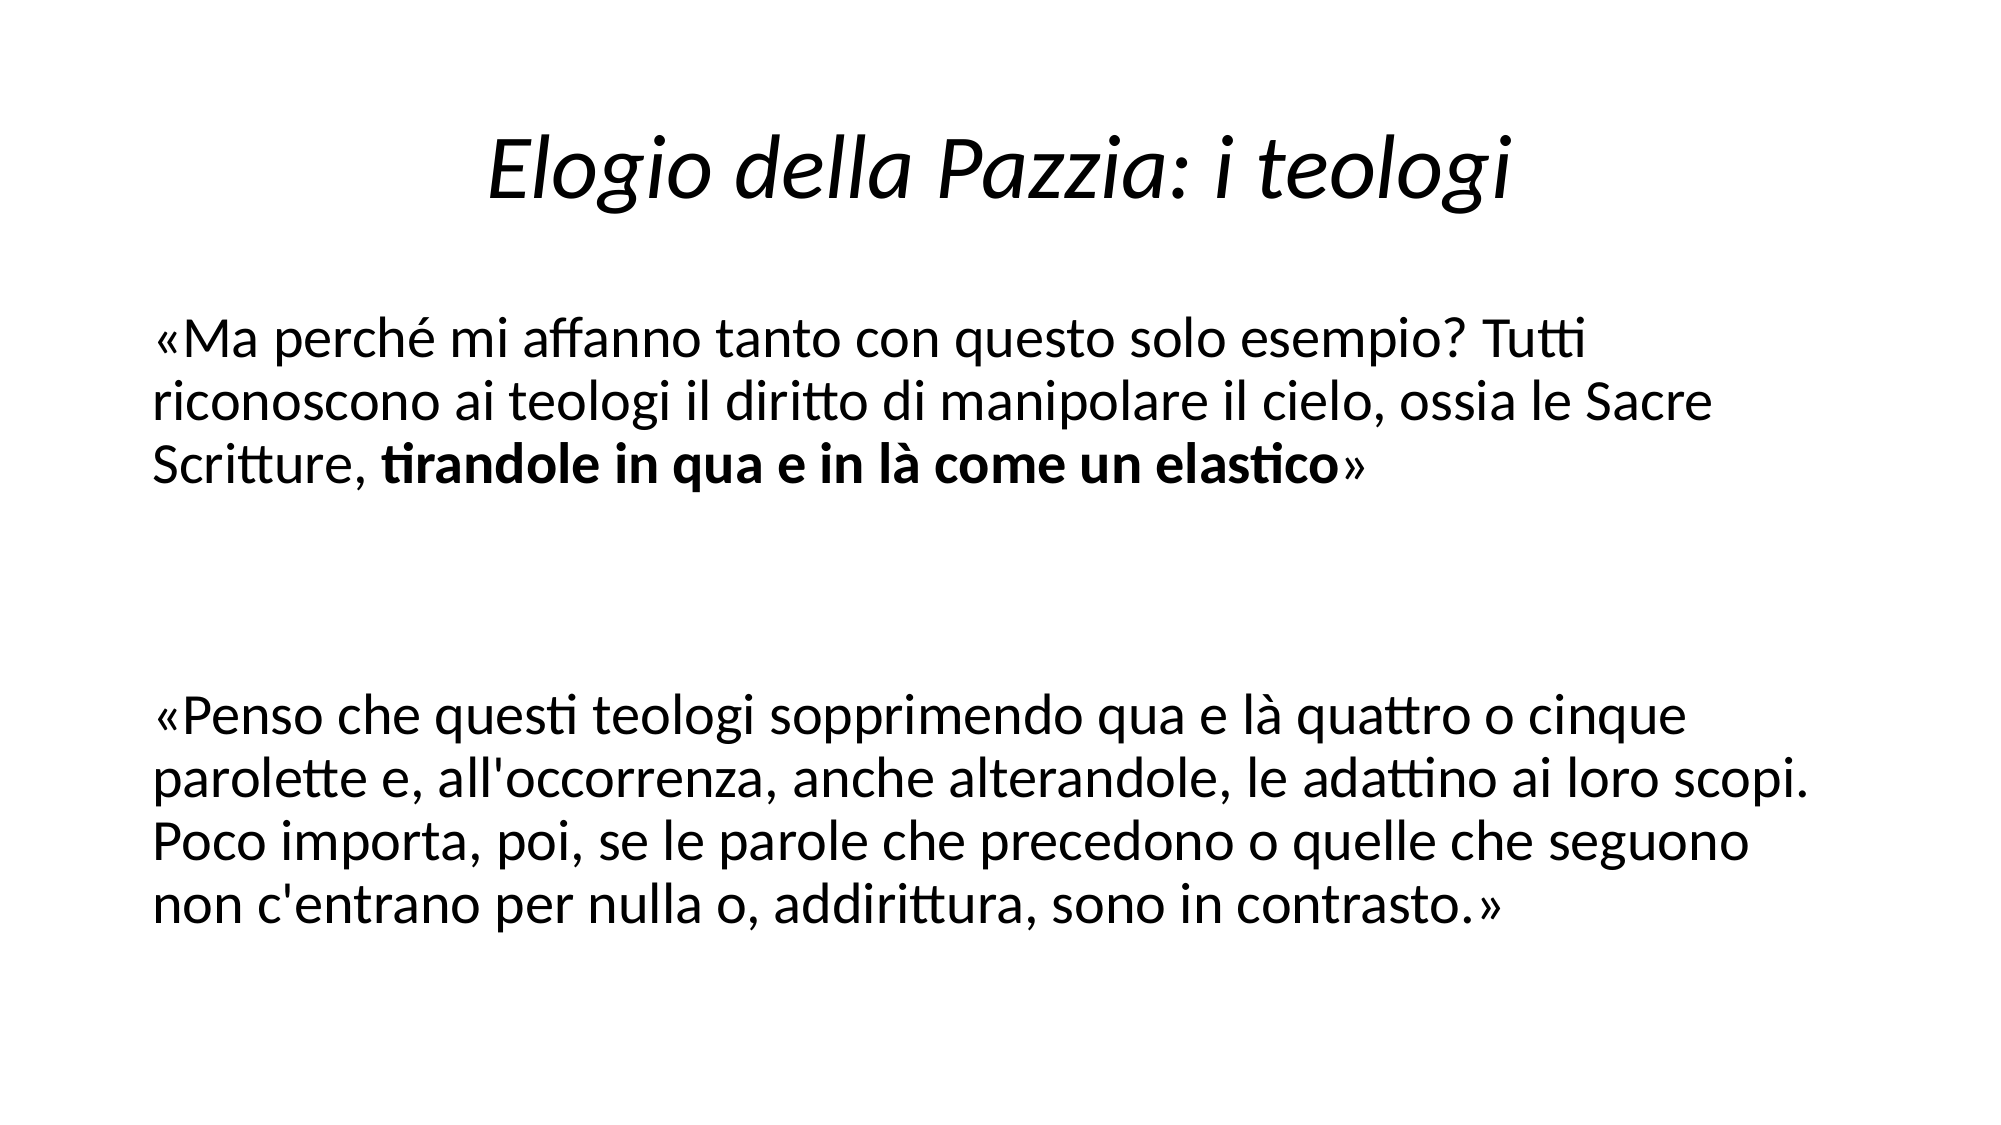

# Elogio della Pazzia: i teologi
«Ma perché mi affanno tanto con questo solo esempio? Tutti riconoscono ai teologi il diritto di manipolare il cielo, ossia le Sacre Scritture, tirandole in qua e in là come un elastico»

«Penso che questi teologi sopprimendo qua e là quattro o cinque parolette e, all'occorrenza, anche alterandole, le adattino ai loro scopi. Poco importa, poi, se le parole che precedono o quelle che seguono non c'entrano per nulla o, addirittura, sono in contrasto.»